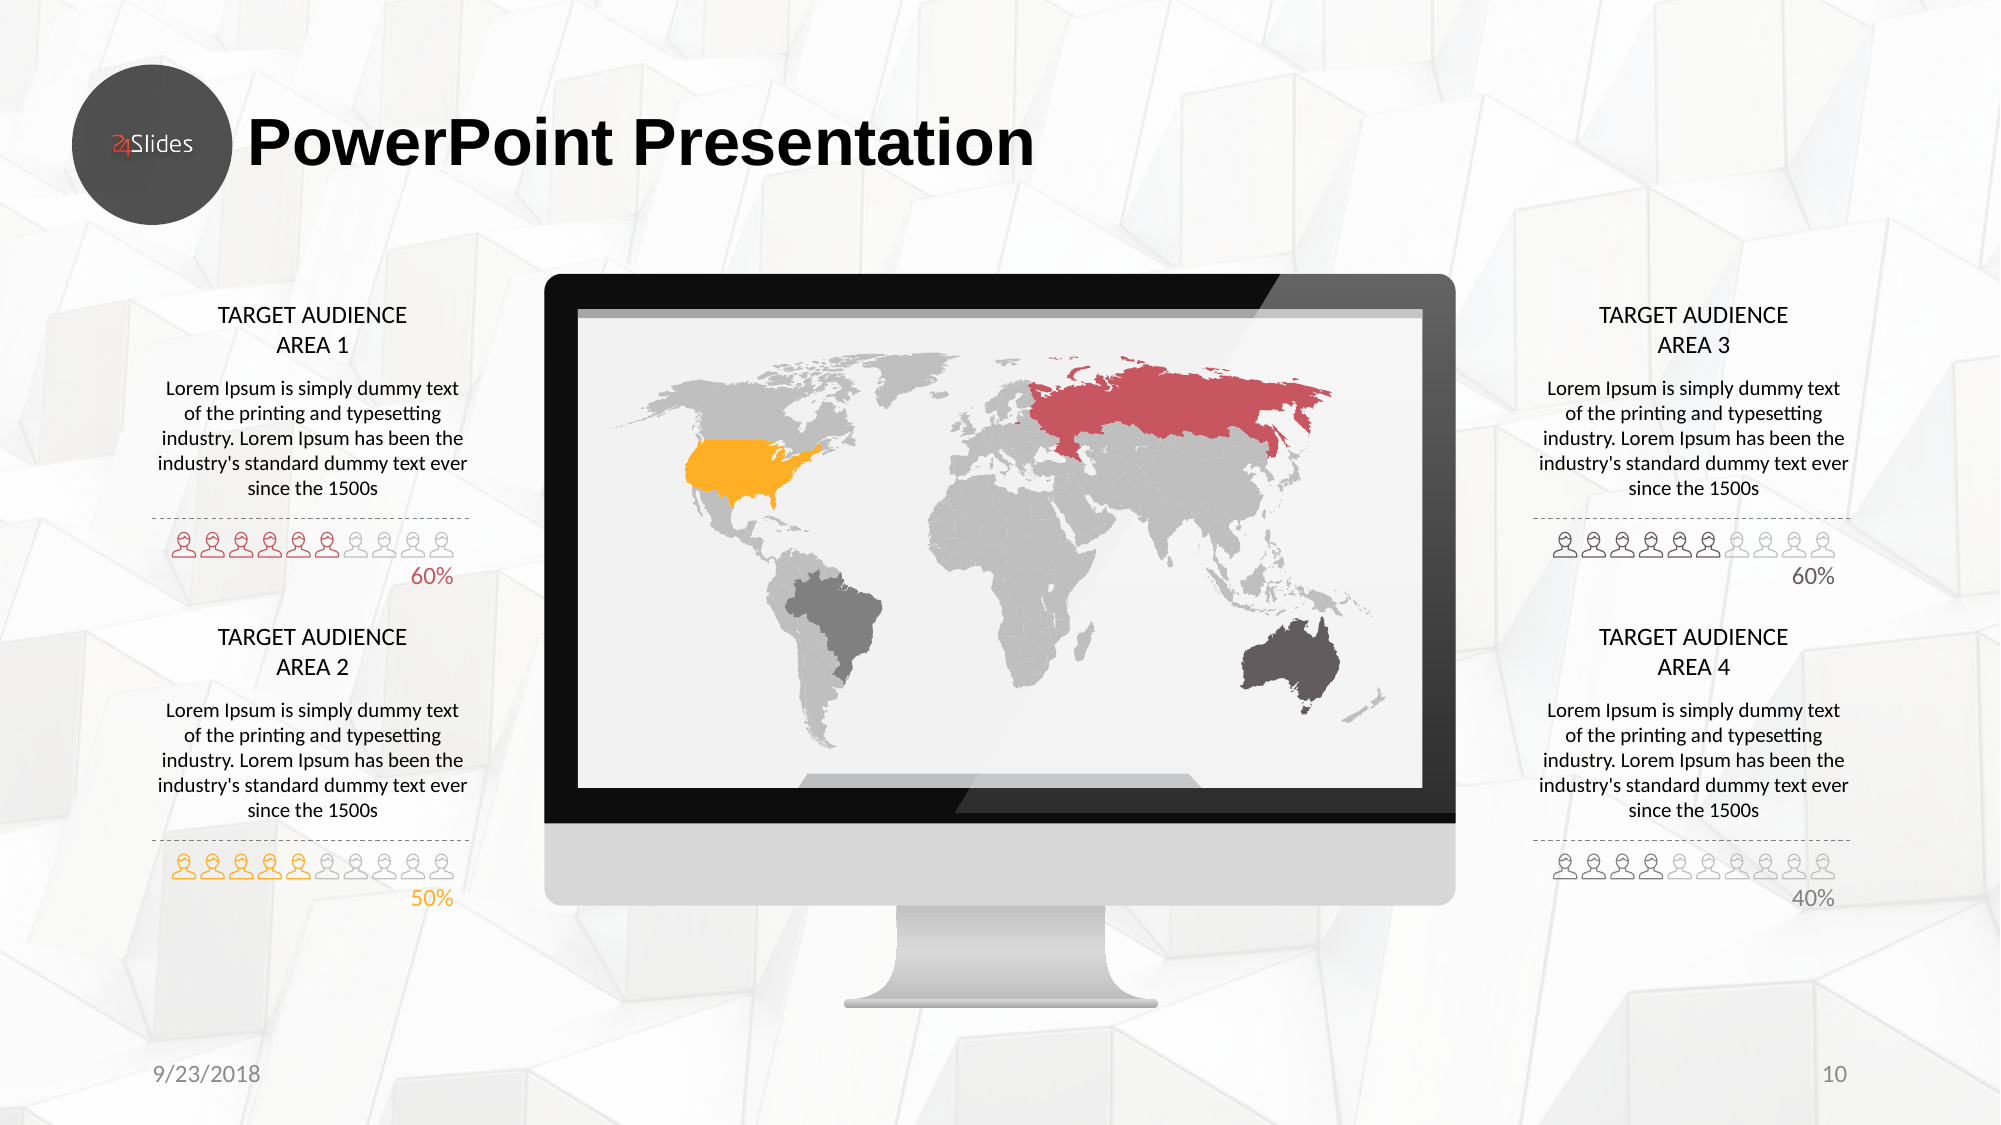

PowerPoint Presentation

TARGET AUDIENCE
AREA 1
TARGET AUDIENCE
AREA 3

Lorem Ipsum is simply dummy text of the printing and typesetting industry. Lorem Ipsum has been the industry's standard dummy text ever since the 1500s
Lorem Ipsum is simply dummy text of the printing and typesetting industry. Lorem Ipsum has been the industry's standard dummy text ever since the 1500s

60%
60%
TARGET AUDIENCE
AREA 2
TARGET AUDIENCE
AREA 4
Lorem Ipsum is simply dummy text of the printing and typesetting industry. Lorem Ipsum has been the industry's standard dummy text ever since the 1500s
Lorem Ipsum is simply dummy text of the printing and typesetting industry. Lorem Ipsum has been the industry's standard dummy text ever since the 1500s

50%
40%
9/23/2018
10